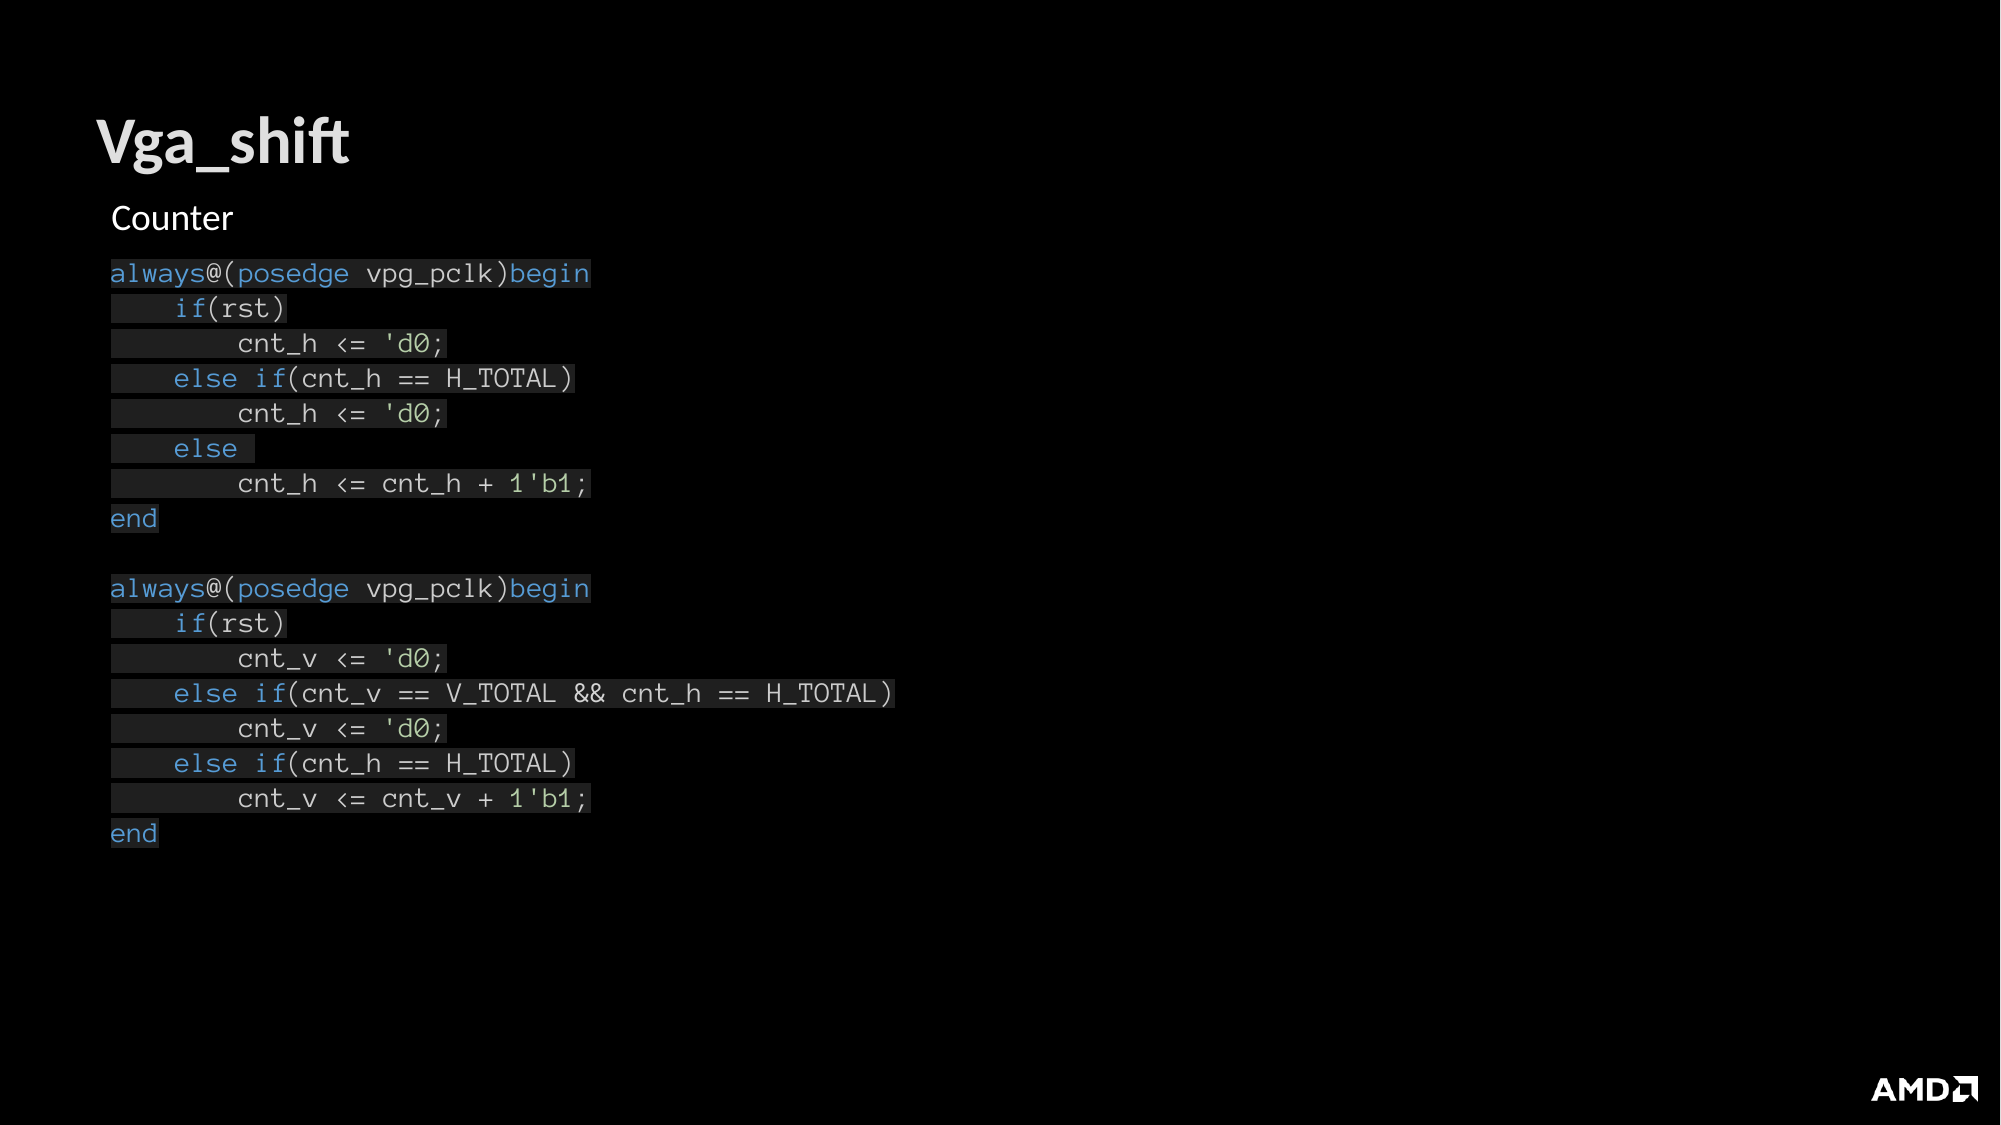

# Vga_shift
Counter
always@(posedge vpg_pclk)begin
    if(rst)
        cnt_h <= 'd0;
    else if(cnt_h == H_TOTAL)
        cnt_h <= 'd0;
    else
        cnt_h <= cnt_h + 1'b1;
end
always@(posedge vpg_pclk)begin
    if(rst)
        cnt_v <= 'd0;
    else if(cnt_v == V_TOTAL && cnt_h == H_TOTAL)
        cnt_v <= 'd0;
    else if(cnt_h == H_TOTAL)
        cnt_v <= cnt_v + 1'b1;
end